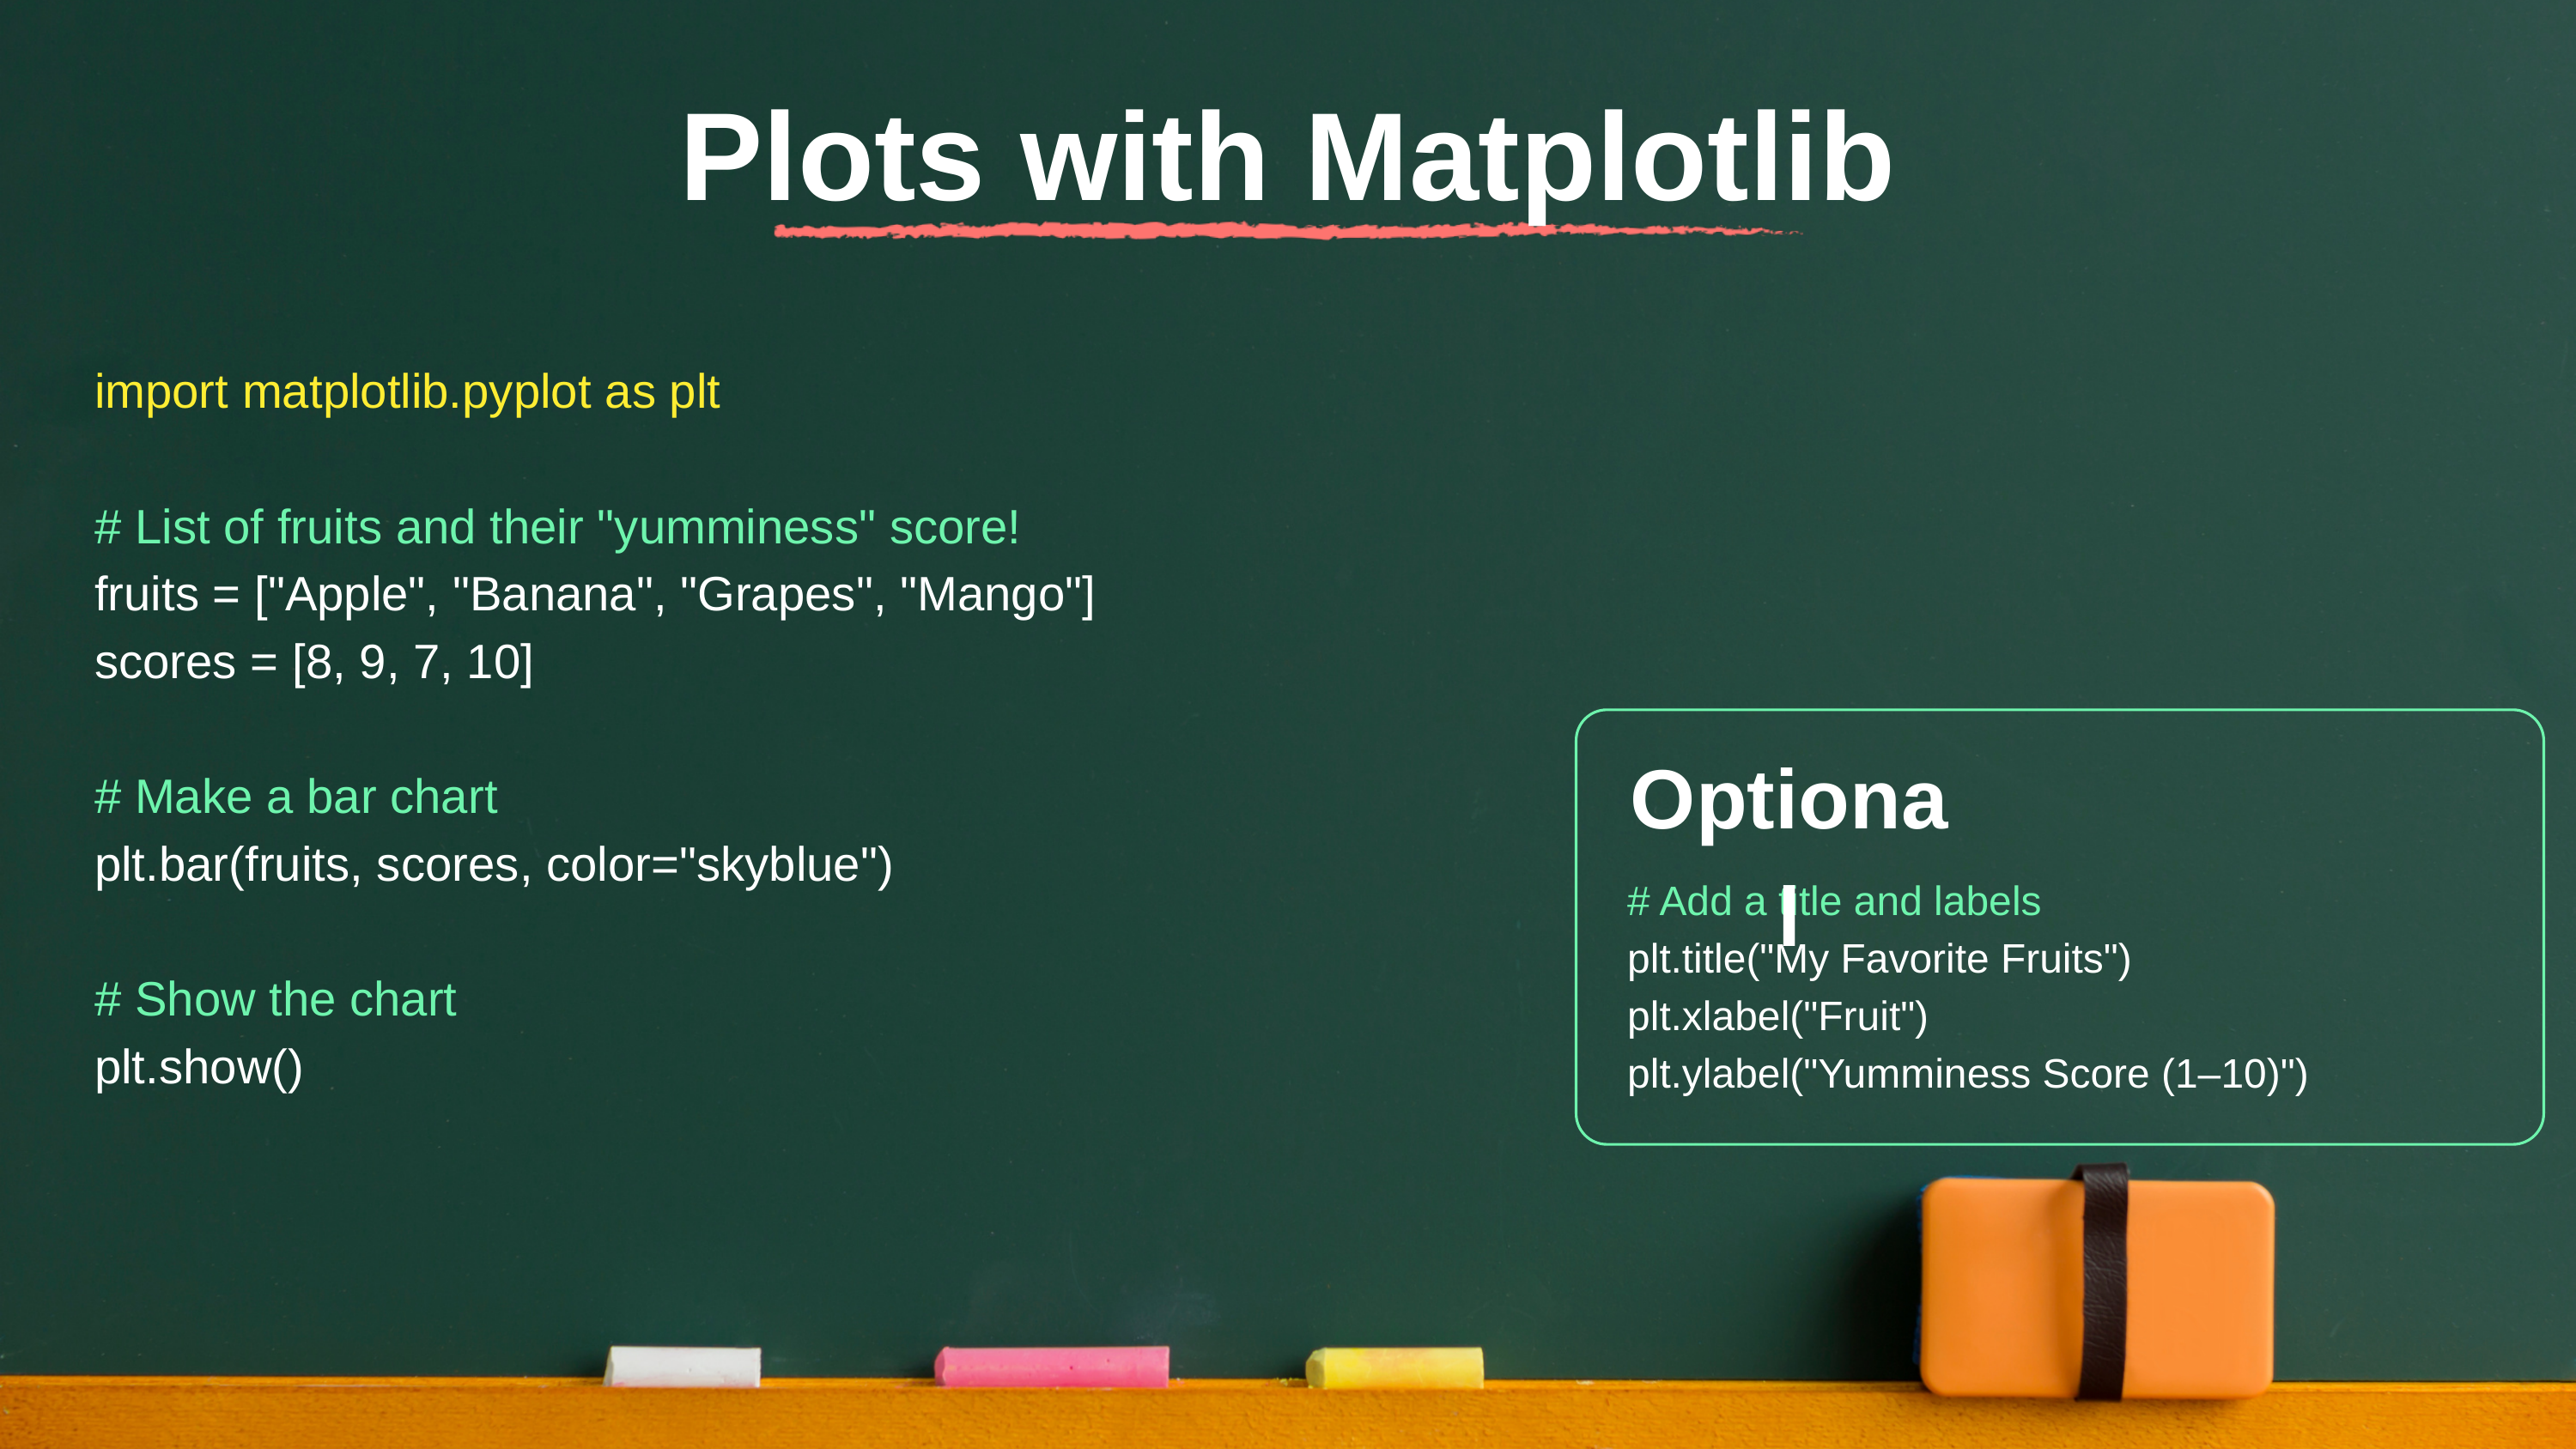

Plots with Matplotlib

import matplotlib.pyplot as plt

# List of fruits and their "yumminess" score!
fruits = ["Apple", "Banana", "Grapes", "Mango"]
scores = [8, 9, 7, 10]

# Make a bar chart
plt.bar(fruits, scores, color="skyblue")

# Show the chart
plt.show()

Optional
# Add a title and labels
plt.title("My Favorite Fruits")
plt.xlabel("Fruit")
plt.ylabel("Yumminess Score (1–10)")